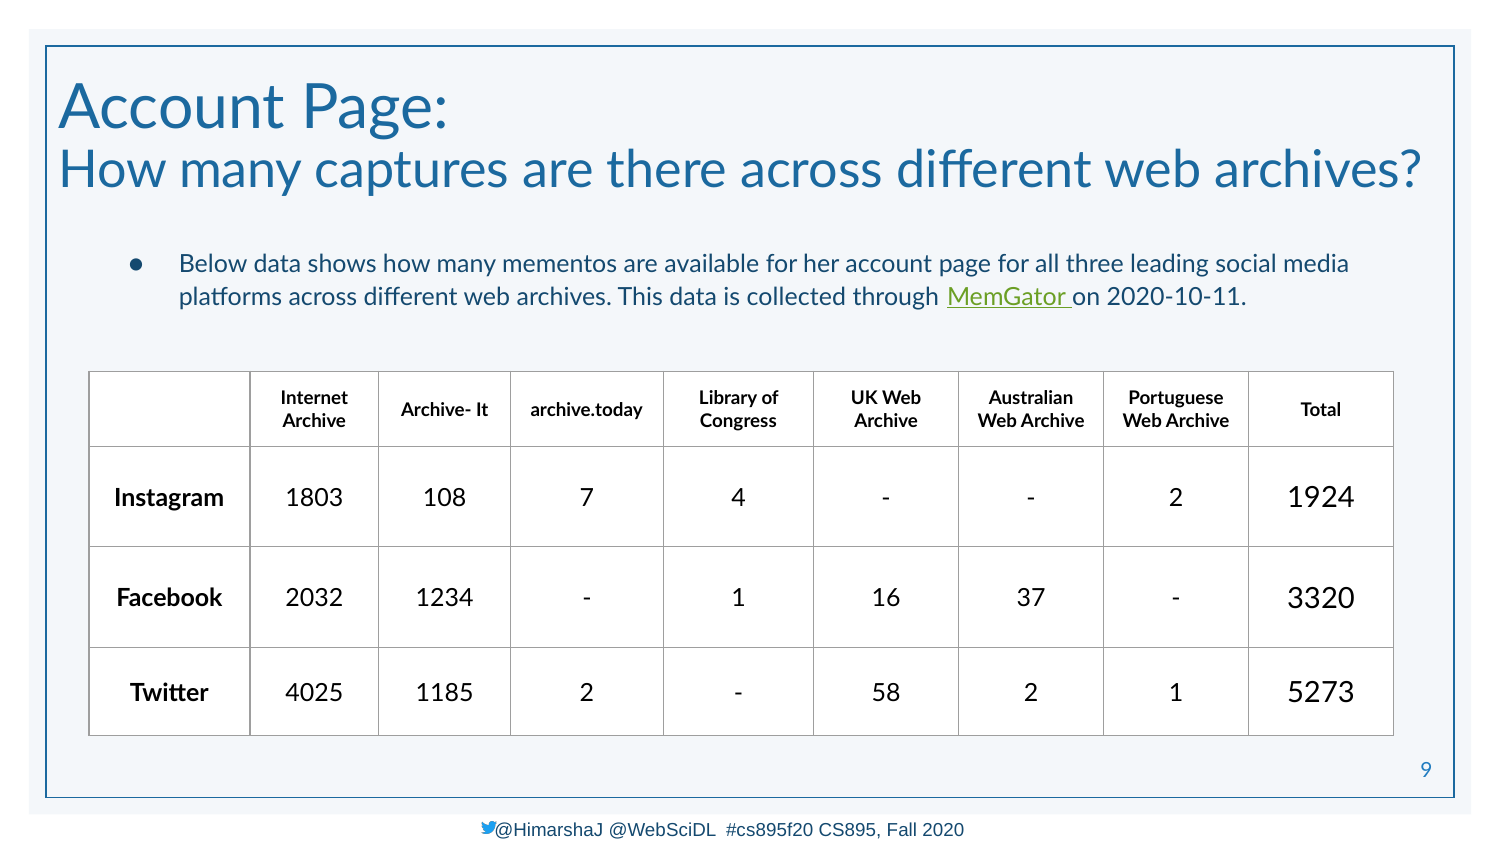

# Account Page:
How many captures are there across different web archives?
Below data shows how many mementos are available for her account page for all three leading social media platforms across different web archives. This data is collected through MemGator on 2020-10-11.
|  | Internet Archive | Archive- It | archive.today | Library of Congress | UK Web Archive | Australian Web Archive | Portuguese Web Archive | Total |
| --- | --- | --- | --- | --- | --- | --- | --- | --- |
| Instagram | 1803 | 108 | 7 | 4 | - | - | 2 | 1924 |
| Facebook | 2032 | 1234 | - | 1 | 16 | 37 | - | 3320 |
| Twitter | 4025 | 1185 | 2 | - | 58 | 2 | 1 | 5273 |
9